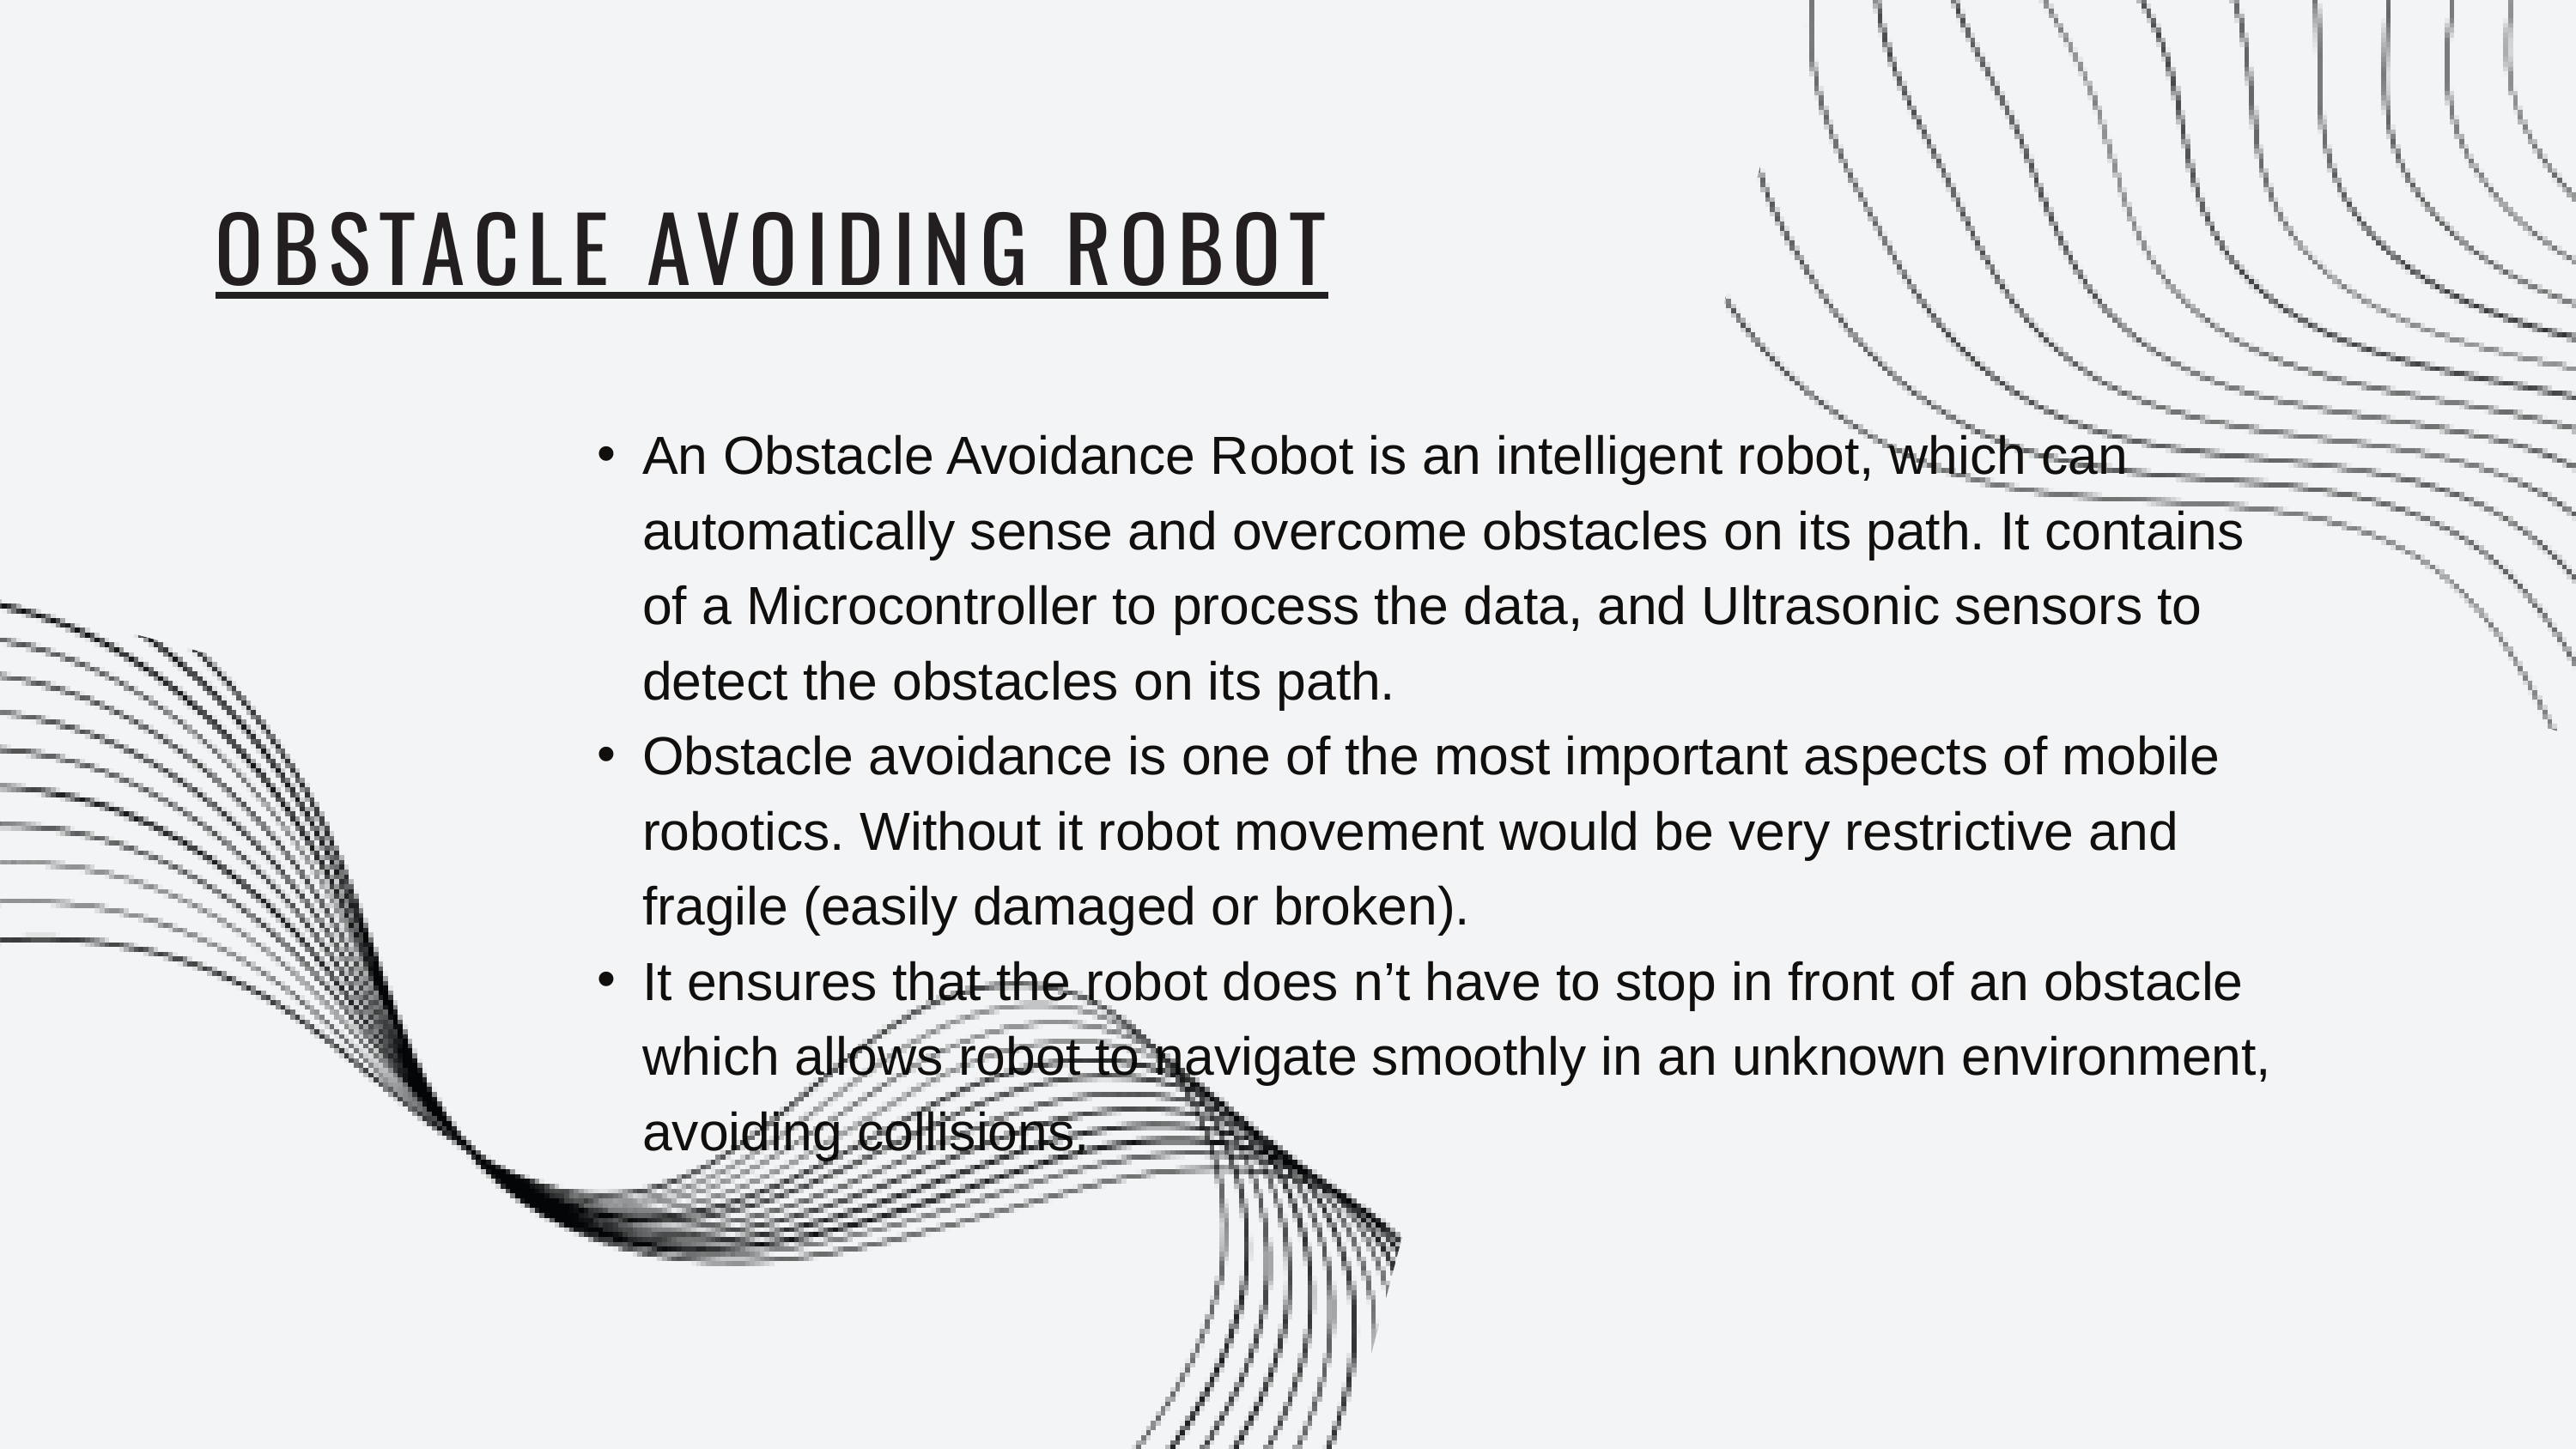

OBSTACLE AVOIDING ROBOT
An Obstacle Avoidance Robot is an intelligent robot, which can automatically sense and overcome obstacles on its path. It contains of a Microcontroller to process the data, and Ultrasonic sensors to detect the obstacles on its path.
Obstacle avoidance is one of the most important aspects of mobile robotics. Without it robot movement would be very restrictive and fragile (easily damaged or broken).
It ensures that the robot does n’t have to stop in front of an obstacle which allows robot to navigate smoothly in an unknown environment, avoiding collisions.